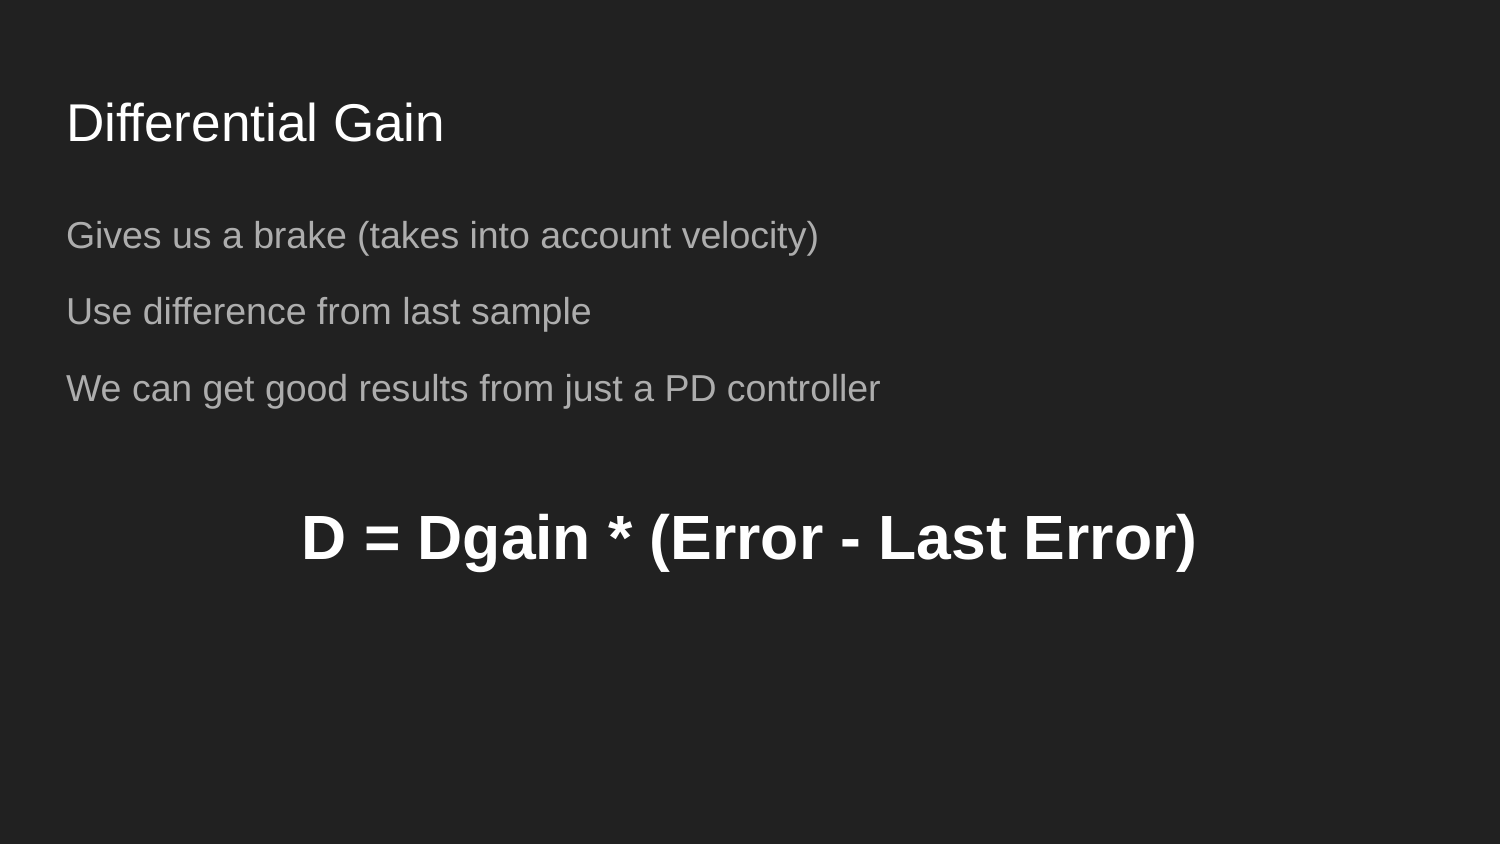

# Differential Gain
Gives us a brake (takes into account velocity)
Use difference from last sample
We can get good results from just a PD controller

D = Dgain * (Error - Last Error)